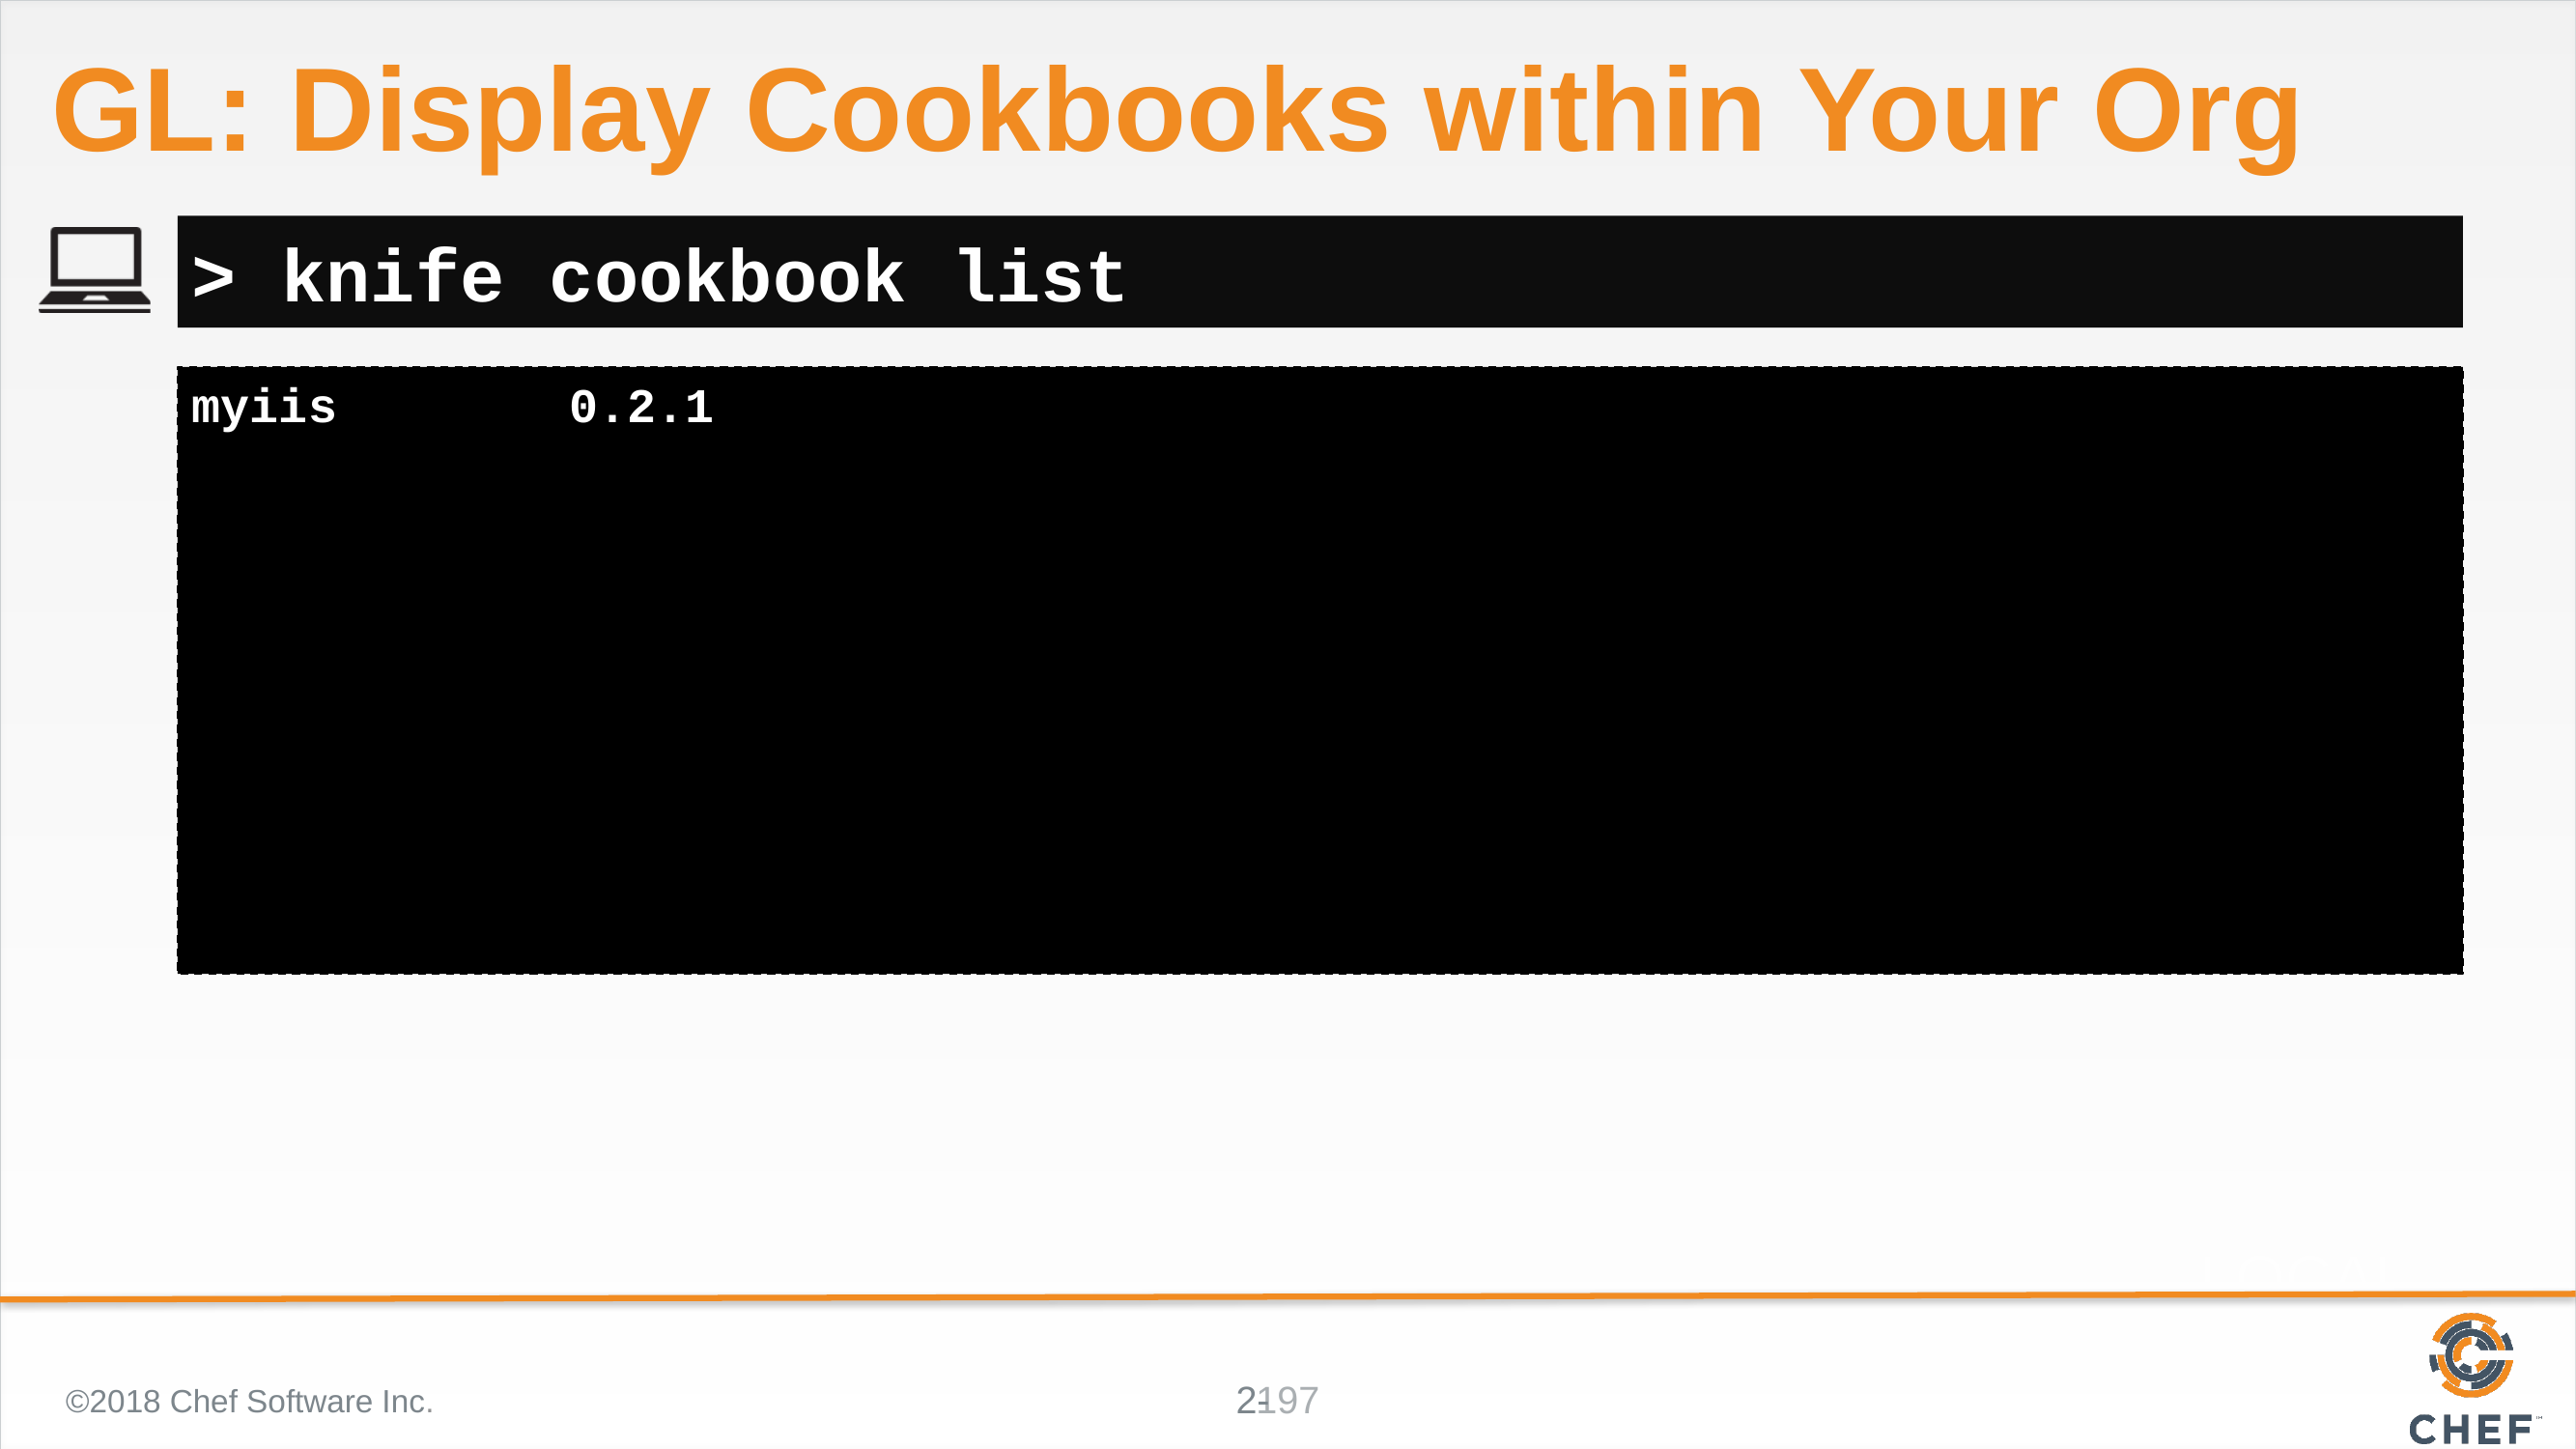

# GL: Display Cookbooks within Your Org
> knife cookbook list
myiis        0.2.1
©2018 Chef Software Inc.
197